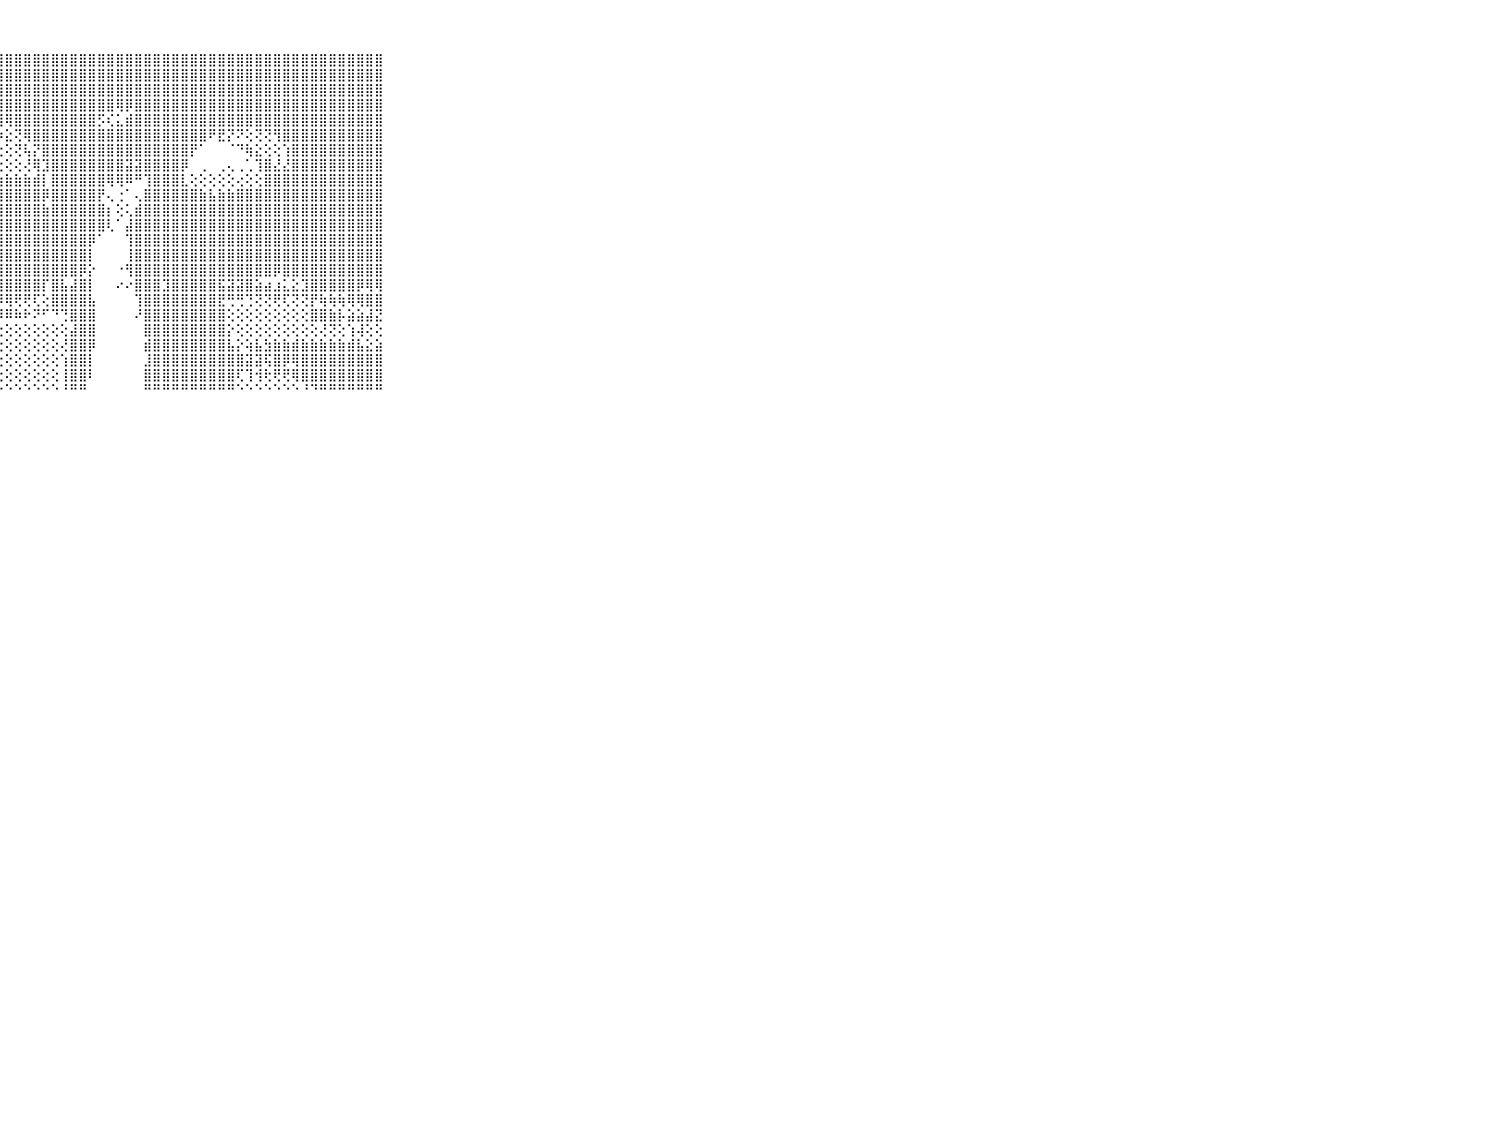

⠀⠀⠀⠀⠀⠀⠀⠀⠀⠀⠀⣼⣯⣿⣿⣿⣽⣿⣿⣿⣿⣿⣿⣿⣿⣿⣿⢿⣿⣿⣿⣿⣿⣿⣿⣿⣿⣿⣿⣿⣿⣿⣿⣿⣿⣿⣿⣿⣿⣿⣿⣿⣿⣿⣿⣿⣿⣿⣿⣿⣿⣿⣿⣿⣿⣿⣿⣿⣿⠀⠀⠀⠀⠀⠀⠀⠀⠀⠀⠀⠀
⠀⠀⠀⠀⠀⠀⠀⠀⠀⠀⠀⣿⣿⣿⣿⣿⣿⣿⣿⣿⣿⣿⣿⣿⣿⣿⣿⣿⣿⣿⣿⣿⣿⣿⣿⣿⣿⣿⣿⣿⣿⣿⣿⣿⣿⣿⣿⣿⣿⣿⣿⣿⣿⣿⣿⣿⣿⣿⣿⣿⣿⣿⣿⣿⣿⣿⣿⣿⣿⠀⠀⠀⠀⠀⠀⠀⠀⠀⠀⠀⠀
⠀⠀⠀⠀⠀⠀⠀⠀⠀⠀⠀⣿⣿⣿⣿⣿⣿⣿⣿⣿⣿⣿⣿⣿⣿⣿⣿⣿⣿⣿⣿⣿⣿⣿⣿⣿⣿⣿⣿⣿⣿⣿⣿⣿⣿⣿⣿⣿⣿⣿⣿⣿⣿⣿⣿⣿⣿⣿⣿⣿⣿⣿⣿⣿⣿⣿⣿⣿⣿⠀⠀⠀⠀⠀⠀⠀⠀⠀⠀⠀⠀
⠀⠀⠀⠀⠀⠀⠀⠀⠀⠀⠀⣿⣿⣿⣿⣿⣿⣿⣿⣿⣿⣿⣿⣿⣿⣿⣿⣿⣿⣿⣿⣿⣿⣿⣿⣿⣿⣿⣿⣿⢿⡿⣿⣿⣿⣿⣿⣿⣿⣿⣿⣿⣿⣿⣿⣿⣿⣿⣿⣿⣿⣿⣿⣿⣿⣿⣿⣿⣿⠀⠀⠀⠀⠀⠀⠀⠀⠀⠀⠀⠀
⠀⠀⠀⠀⠀⠀⠀⠀⠀⠀⠀⣿⣿⣿⣿⣿⣿⣿⣿⣿⣿⡿⢟⢟⢏⢝⢟⢿⢿⣿⣿⣿⣿⣿⣿⣿⣿⣿⡫⢎⣅⣾⣿⣿⣿⣿⣿⣿⣿⣿⣿⣿⣿⣿⣿⣿⣿⣿⣿⣿⣿⣿⣿⣿⣿⣿⣿⣿⣿⠀⠀⠀⠀⠀⠀⠀⠀⠀⠀⠀⠀
⠀⠀⠀⠀⠀⠀⠀⠀⠀⠀⠀⣿⣿⣿⣿⣿⣿⣿⣿⡟⢕⣕⣑⡑⢕⢑⢓⠱⣕⢝⢿⣿⣿⣿⣿⣿⣿⣿⣿⣿⣿⣿⣿⣿⣿⣿⣿⣿⣿⣿⠟⣟⡝⠝⢕⢝⢝⢻⣿⣿⣿⣿⣿⣿⣿⣿⣿⣿⣿⠀⠀⠀⠀⠀⠀⠀⠀⠀⠀⠀⠀
⠀⠀⠀⠀⠀⠀⠀⠀⠀⠀⠀⣿⣿⣿⣿⣿⣿⣿⢇⢕⢕⢝⢝⢝⢝⢝⢝⢕⢕⢝⢧⡝⣿⣿⣿⣿⣿⣿⣿⣿⣿⣿⣿⣿⣿⣿⣿⣿⡟⠁⠀⠀⠈⠙⢷⣕⢕⢕⢱⣿⣿⣿⣿⣿⣿⣿⣿⣿⣿⠀⠀⠀⠀⠀⠀⠀⠀⠀⠀⠀⠀
⠀⠀⠀⠀⠀⠀⠀⠀⠀⠀⠀⣿⣿⣿⣿⣿⣿⣿⣵⣱⣕⣕⡕⣕⡕⢕⢕⢕⢕⢕⢜⢿⣹⣿⣿⣿⣿⣿⣿⣿⣿⣽⣽⣿⣿⣿⣿⡿⠀⢀⠀⢀⢄⢀⢁⢹⣿⣜⣜⣿⣿⣿⣿⣿⣿⣿⣿⣿⣿⠀⠀⠀⠀⠀⠀⠀⠀⠀⠀⠀⠀
⠀⠀⠀⠀⠀⠀⠀⠀⠀⠀⠀⣿⣿⣿⣿⣿⣿⣿⣿⣿⣿⣿⣿⣿⣿⣿⣿⣷⣷⣷⣷⣾⡇⣿⣿⣿⣿⣿⣿⢿⢿⠿⠛⢹⣿⣿⣿⣇⢕⢕⢕⢕⢕⢔⢕⢕⣿⣿⣿⣿⣿⣿⣿⣿⣿⣿⣿⣿⣿⠀⠀⠀⠀⠀⠀⠀⠀⠀⠀⠀⠀
⠀⠀⠀⠀⠀⠀⠀⠀⠀⠀⠀⣿⣿⣿⣿⣿⣿⣿⣿⣿⣿⣿⣿⣿⣿⣿⣿⣿⣿⣿⣿⣿⡿⣿⣿⣿⣿⣿⡟⢄⢐⠁⢄⣿⣿⣿⣿⣿⣿⣷⣧⣷⣷⣿⣿⣿⣿⣿⣿⣿⣿⣿⣿⣿⣿⣿⣿⣿⣿⠀⠀⠀⠀⠀⠀⠀⠀⠀⠀⠀⠀
⠀⠀⠀⠀⠀⠀⠀⠀⠀⠀⠀⣿⣿⣿⣿⣿⣿⣿⣿⣿⣿⣿⣿⣿⣿⣿⣿⣿⣿⣿⣿⣿⣷⣿⣿⣿⣿⣿⣿⡆⢕⢅⣾⣿⣿⣿⣿⣿⣿⣿⣿⣿⣿⣿⣿⣿⣿⣿⣿⣿⣿⣿⣿⣿⣿⣿⣿⣿⣿⠀⠀⠀⠀⠀⠀⠀⠀⠀⠀⠀⠀
⠀⠀⠀⠀⠀⠀⠀⠀⠀⠀⠀⣿⣿⣿⣿⣿⣿⣿⣿⣿⣿⣿⣿⣿⣿⣿⣿⣿⣿⣿⣿⣿⣿⣿⣿⣿⣿⣿⣿⢇⠁⣼⣿⣿⣿⣿⣿⣿⣿⣿⣿⣿⣿⣿⣿⣿⣿⣿⣿⣿⣿⣿⣿⣿⣿⣿⣿⣿⣿⠀⠀⠀⠀⠀⠀⠀⠀⠀⠀⠀⠀
⠀⠀⠀⠀⠀⠀⠀⠀⠀⠀⠀⣿⣿⣿⣿⣿⣿⣿⣿⣿⣿⣿⣿⣿⣿⣿⣿⣿⣿⣿⣿⣿⣿⣿⣿⣿⣿⡿⠁⠀⠀⢹⣿⣿⣿⣿⣿⣿⣿⣿⣿⣿⣿⣿⣿⣿⣿⣿⣿⣿⣿⣿⣿⣿⣿⣿⣿⣿⣿⠀⠀⠀⠀⠀⠀⠀⠀⠀⠀⠀⠀
⠀⠀⠀⠀⠀⠀⠀⠀⠀⠀⠀⣿⣿⣿⣿⣿⣿⣿⣿⣿⣿⣿⣿⣿⣿⣿⣿⣿⣿⣿⣿⣿⣿⣿⣿⣿⣿⡇⠀⠀⠀⢸⣿⣿⣿⣿⣿⣿⣿⣿⣿⣿⣿⣿⣿⣿⣿⣿⣿⣿⣿⣿⣿⣿⣿⣿⣿⣿⣿⠀⠀⠀⠀⠀⠀⠀⠀⠀⠀⠀⠀
⠀⠀⠀⠀⠀⠀⠀⠀⠀⠀⠀⣿⣿⣿⣿⣿⣿⣿⣿⣿⣿⣿⣿⣿⣿⣿⣿⣿⣿⣿⣿⣿⣿⣿⣿⣿⡿⡕⠀⠀⠐⢻⣿⣿⣿⣿⣿⣿⣿⣿⣿⣿⣿⣿⣿⣿⣿⡿⣿⣿⣿⣿⣿⣿⣿⣿⣿⣿⣿⠀⠀⠀⠀⠀⠀⠀⠀⠀⠀⠀⠀
⠀⠀⠀⠀⠀⠀⠀⠀⠀⠀⠀⣿⣿⣿⣿⣿⣿⣿⣿⣿⣿⣿⣿⣿⣿⣿⣿⣿⣿⣿⣿⣿⡏⣿⣧⣼⣿⡇⠀⠀⠔⠔⣿⣿⣿⣹⣿⣿⣿⣿⣿⣯⣽⣽⣿⣵⣴⣰⣅⣕⣹⣿⣿⣿⣿⣿⡿⢿⢿⠀⠀⠀⠀⠀⠀⠀⠀⠀⠀⠀⠀
⠀⠀⠀⠀⠀⠀⠀⠀⠀⠀⠀⣿⣿⣿⣿⣿⣿⣯⣽⣽⣽⣽⣝⣝⣽⣿⣿⡿⢿⢟⢟⢏⢕⣿⣿⣿⣿⣧⠀⠀⠀⠀⢹⣿⣿⣿⣿⣿⣿⣿⣿⣟⢛⢛⢙⢝⢝⢟⢏⢝⢝⡟⢷⢷⢷⢿⢿⣿⣿⠀⠀⠀⠀⠀⠀⠀⠀⠀⠀⠀⠀
⠀⠀⠀⠀⠀⠀⠀⠀⠀⠀⠀⣿⣿⣿⣿⣿⣿⣿⣿⣿⣿⣿⣿⣿⣿⢷⢿⠿⠿⠷⠗⠝⠋⠙⢙⣿⣿⣿⠀⠀⠀⠀⠜⣿⣿⣿⣿⣿⣿⣿⣿⣿⢕⢕⢕⢕⢕⢕⢕⢕⢕⣿⣿⣷⡧⣵⣵⣼⣝⠀⠀⠀⠀⠀⠀⠀⠀⠀⠀⠀⠀
⠀⠀⠀⠀⠀⠀⠀⠀⠀⠀⠀⠛⢋⢙⢙⢙⢍⢍⢍⢅⢕⢕⢔⢔⢔⢔⢔⢕⢕⢕⢕⢕⢕⢕⢕⣼⣿⣿⠀⠀⠀⠀⠀⣿⣿⣿⣿⣿⣿⣿⣿⣿⡕⢕⢕⢕⢕⢕⢕⢕⢕⢕⢜⢝⢕⢱⢼⢕⢕⠀⠀⠀⠀⠀⠀⠀⠀⠀⠀⠀⠀
⠀⠀⠀⠀⠀⠀⠀⠀⠀⠀⠀⠑⢕⢕⢕⢕⢕⢕⢕⢕⢕⢕⢕⢕⢕⢕⢕⢕⢕⢕⢕⢕⢕⢕⢜⣿⣿⡿⠀⠀⠀⠀⠀⣾⣿⣿⣿⣿⣿⣿⣿⣿⣧⡕⢵⣧⣳⣷⣷⣾⣷⣷⣷⣷⣷⣾⣧⣕⣵⠀⠀⠀⠀⠀⠀⠀⠀⠀⠀⠀⠀
⠀⠀⠀⠀⠀⠀⠀⠀⠀⠀⠀⠀⢕⢕⢕⢕⢕⢕⢕⢕⢕⢕⢕⢕⢕⢕⢕⢕⢕⢕⢕⢕⢕⢕⢱⣿⣿⡇⠀⠀⠀⠀⠀⣸⣿⣿⣿⣿⣿⣿⣿⣿⣿⣿⣽⣽⢯⣿⡿⢿⣿⣿⣿⣿⣿⣿⣿⣿⣿⠀⠀⠀⠀⠀⠀⠀⠀⠀⠀⠀⠀
⠀⠀⠀⠀⠀⠀⠀⠀⠀⠀⠀⢕⢕⢕⢕⢕⢕⢕⢕⢕⢕⢕⢕⢕⢕⢕⢕⢕⢕⢕⢕⢕⢕⢕⢸⣿⣿⠇⠀⠀⠀⠀⠀⣿⣿⣿⣿⣿⣿⣿⣿⣿⣿⢏⢹⢺⢗⢟⢟⢿⣿⣿⣿⣿⣿⣿⣿⣿⣿⠀⠀⠀⠀⠀⠀⠀⠀⠀⠀⠀⠀
⠀⠀⠀⠀⠀⠀⠀⠀⠀⠀⠀⠀⠑⠑⠑⠑⠑⠑⠑⠑⠑⠑⠑⠑⠑⠑⠑⠑⠑⠑⠑⠑⠑⠑⠘⠛⠛⠀⠀⠀⠀⠀⠀⠛⠛⠛⠛⠛⠛⠛⠛⠛⠛⠑⠑⠑⠑⠑⠑⠑⠘⠙⠛⠛⠛⠛⠛⠛⠛⠀⠀⠀⠀⠀⠀⠀⠀⠀⠀⠀⠀